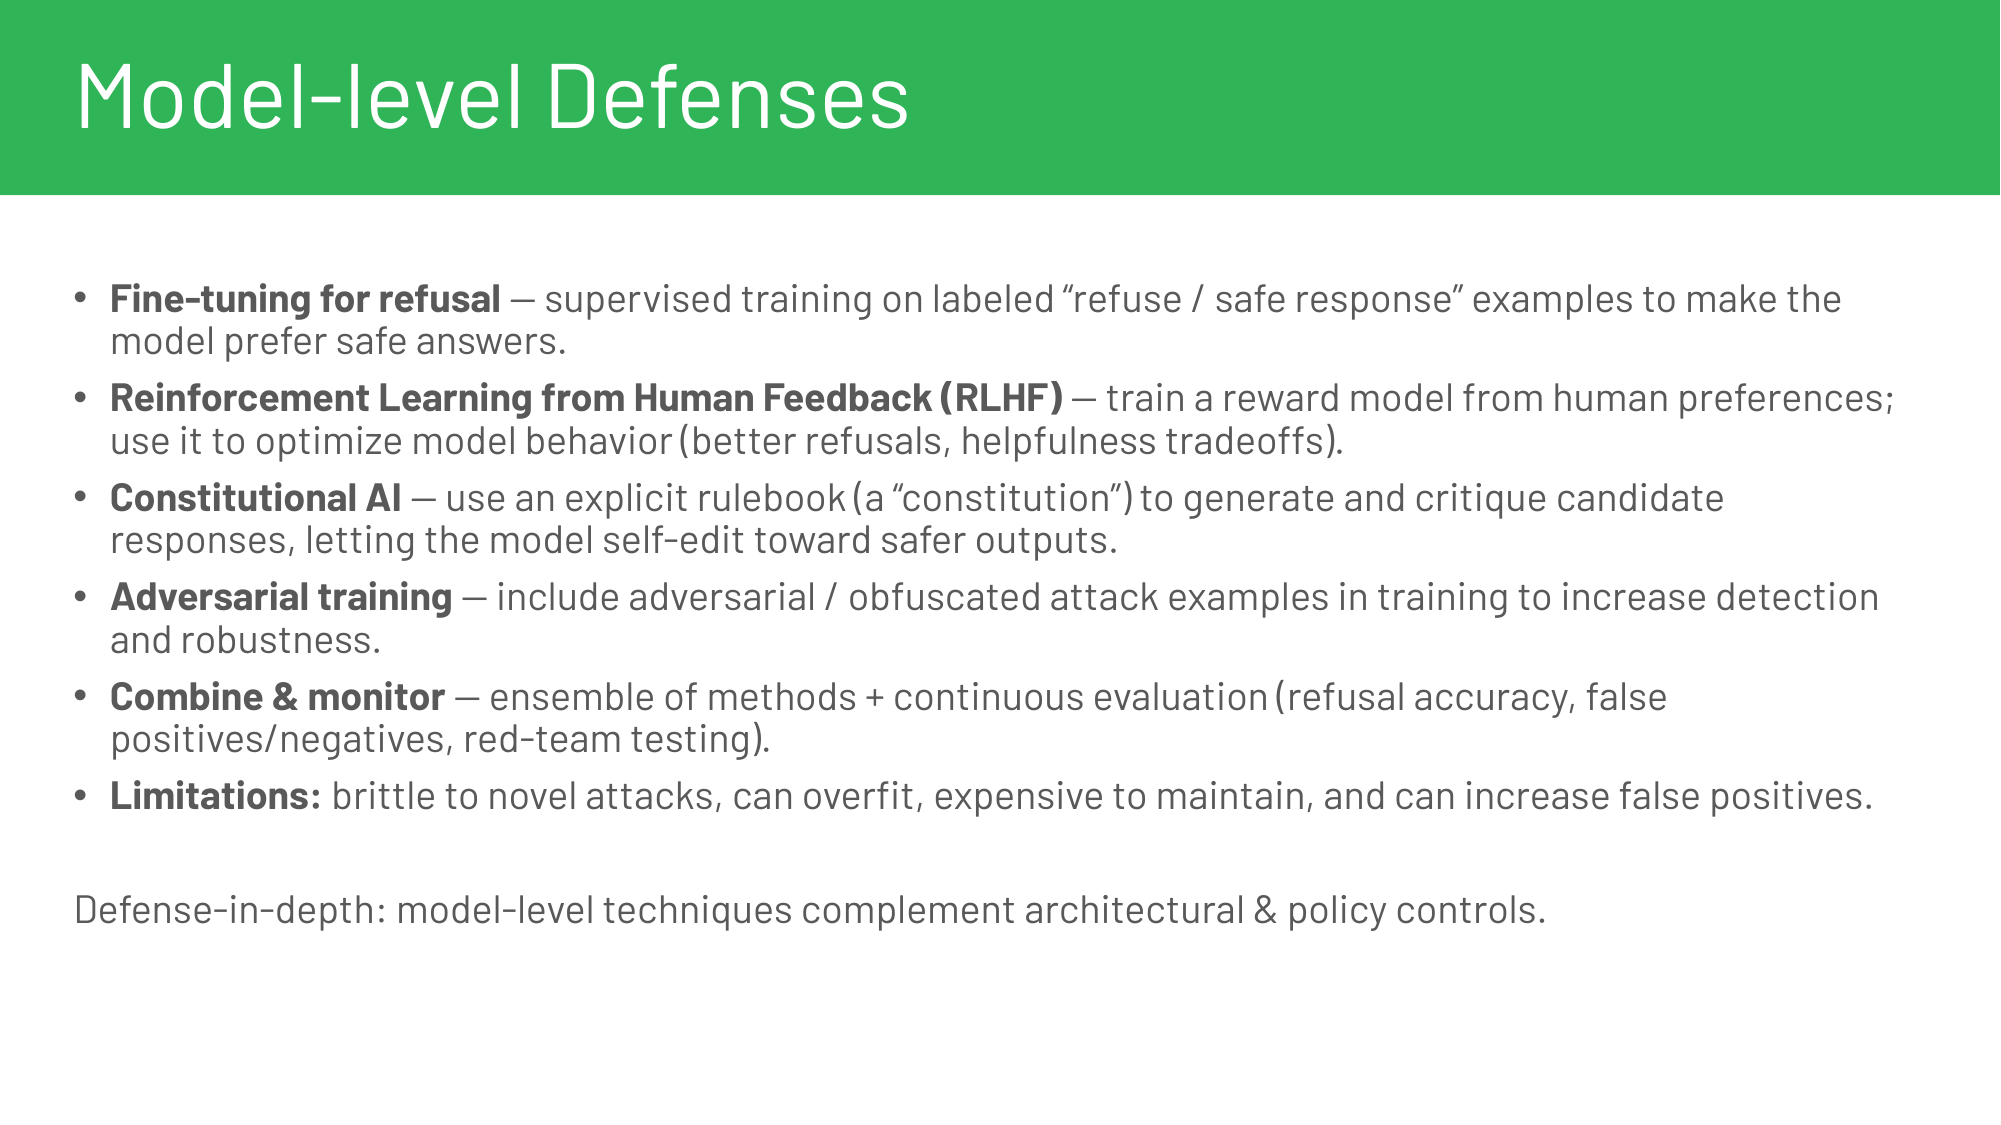

# Model-level Defenses
Fine-tuning for refusal — supervised training on labeled “refuse / safe response” examples to make the model prefer safe answers.
Reinforcement Learning from Human Feedback (RLHF) — train a reward model from human preferences; use it to optimize model behavior (better refusals, helpfulness tradeoffs).
Constitutional AI — use an explicit rulebook (a “constitution”) to generate and critique candidate responses, letting the model self-edit toward safer outputs.
Adversarial training — include adversarial / obfuscated attack examples in training to increase detection and robustness.
Combine & monitor — ensemble of methods + continuous evaluation (refusal accuracy, false positives/negatives, red-team testing).
Limitations: brittle to novel attacks, can overfit, expensive to maintain, and can increase false positives.

Defense-in-depth: model-level techniques complement architectural & policy controls.